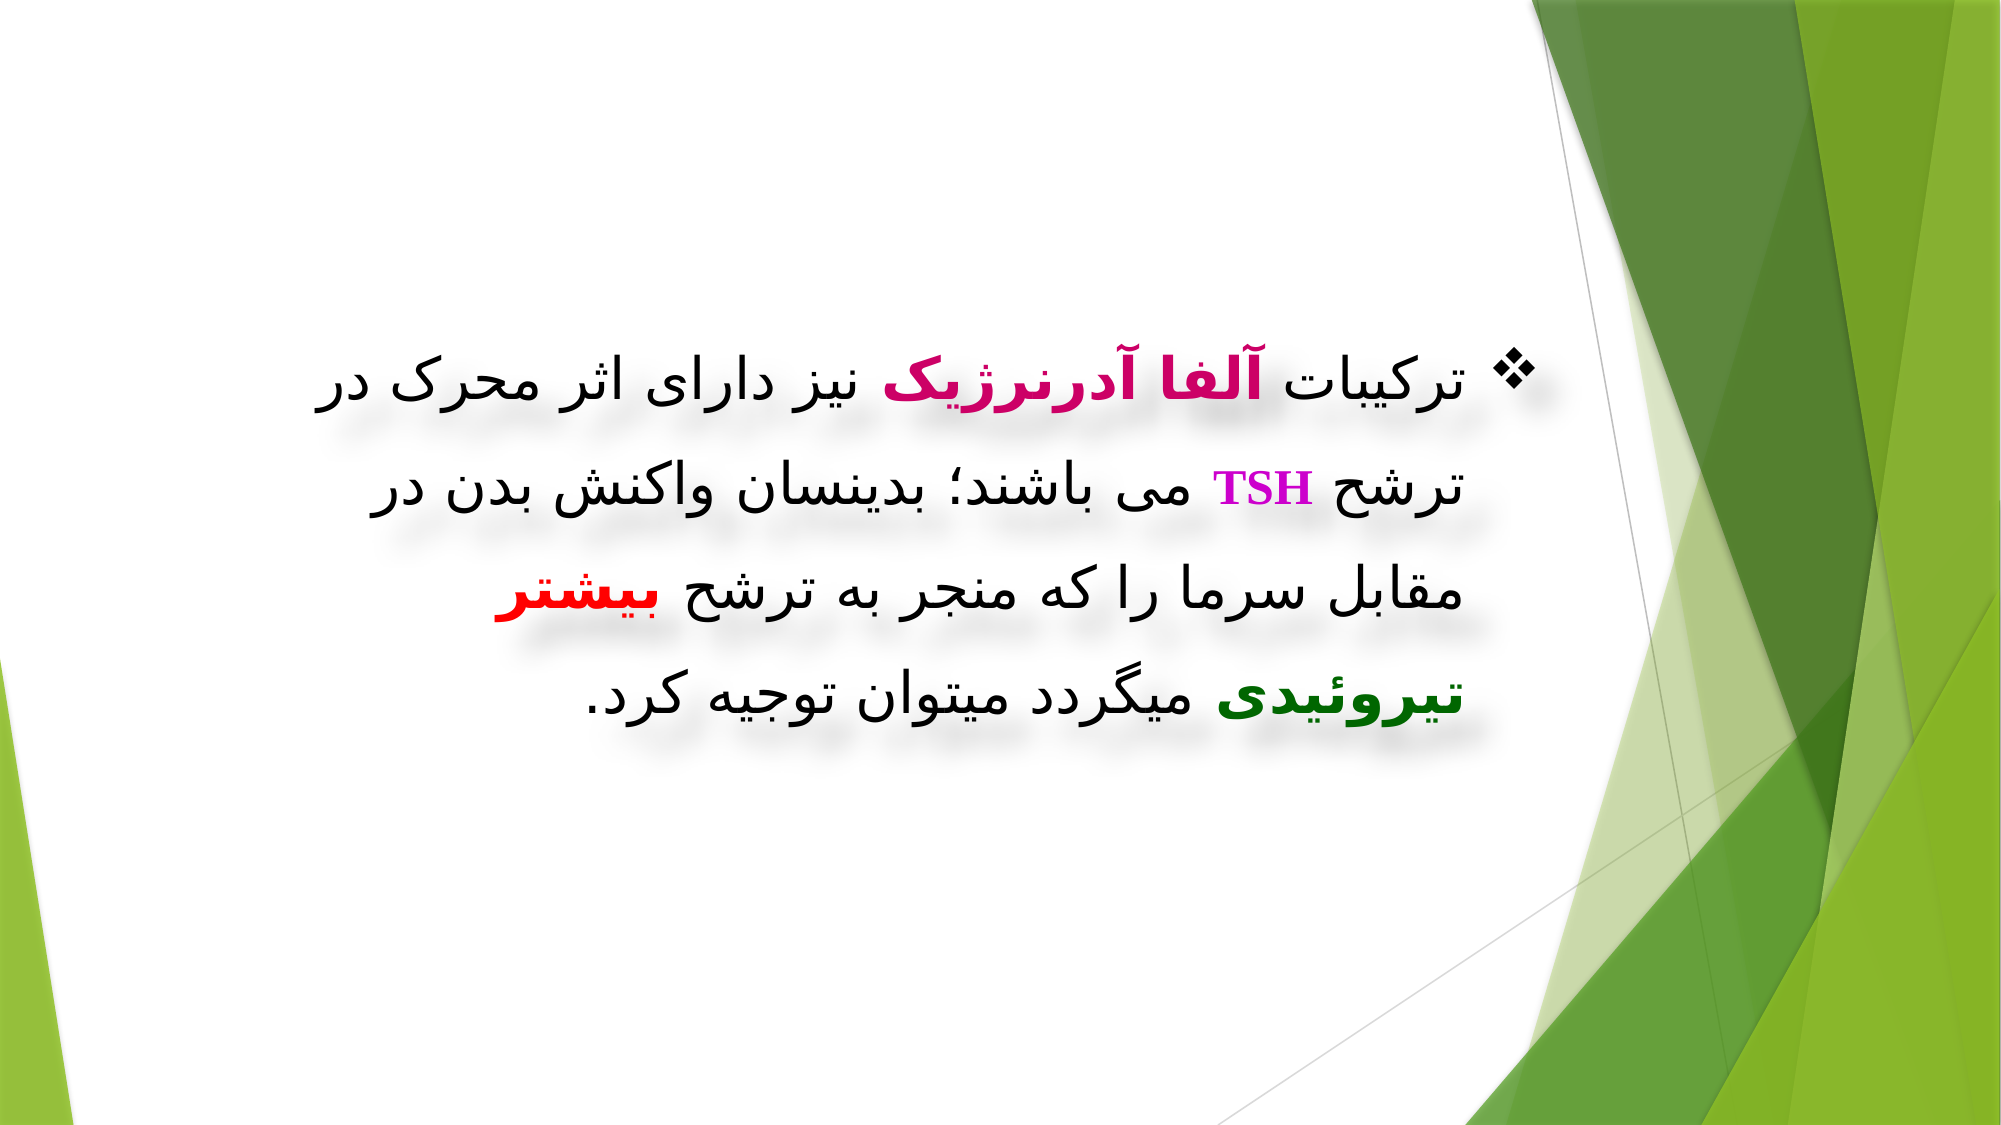

ترکیبات آلفا آدرنرژیک نیز دارای اثر محرک در ترشح TSH می باشند؛ بدینسان واکنش بدن در مقابل سرما را که منجر به ترشح بیشتر تیروئیدی میگردد میتوان توجیه کرد.